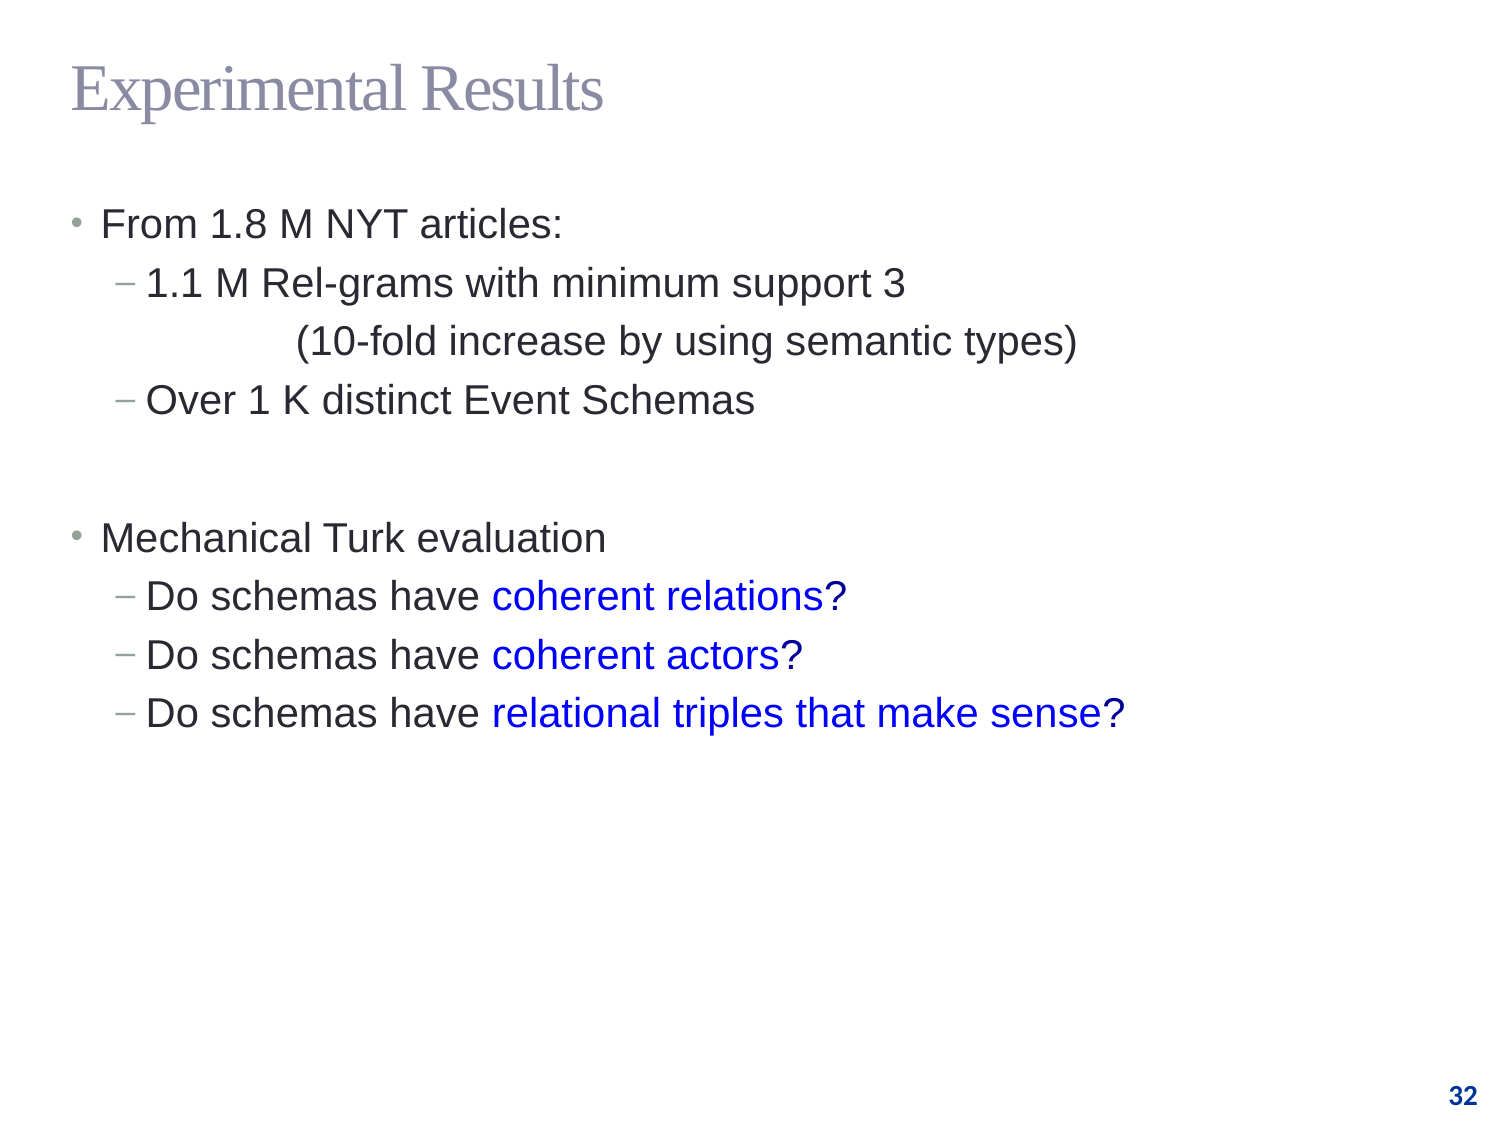

# Experimental Results
From 1.8 M NYT articles:
1.1 M Rel-grams with minimum support 3
	(10-fold increase by using semantic types)
Over 1 K distinct Event Schemas

Mechanical Turk evaluation
Do schemas have coherent relations?
Do schemas have coherent actors?
Do schemas have relational triples that make sense?

32